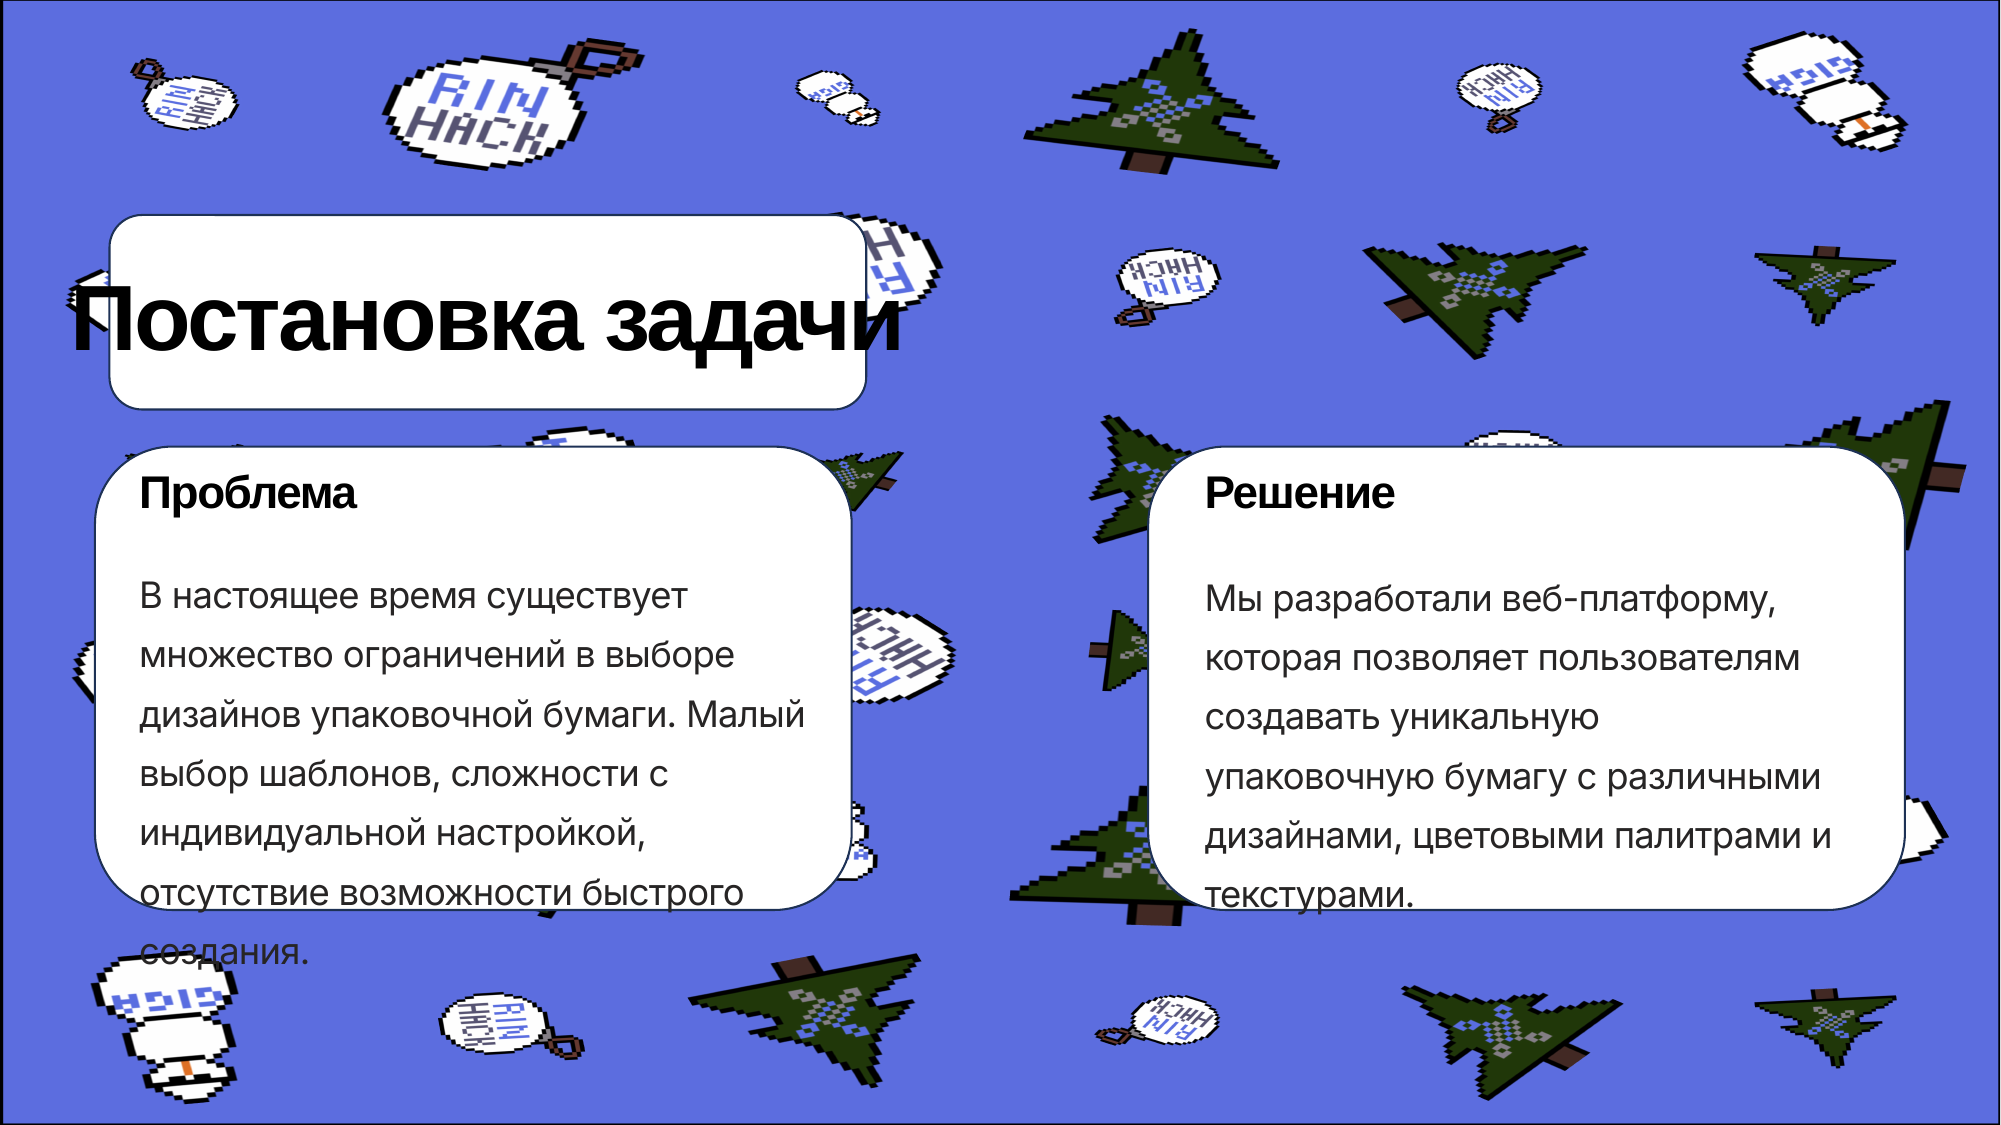

Постановка задачи

Проблема
Решение
В настоящее время существует множество ограничений в выборе дизайнов упаковочной бумаги. Малый выбор шаблонов, сложности с индивидуальной настройкой, отсутствие возможности быстрого создания.
Мы разработали веб-платформу, которая позволяет пользователям создавать уникальную упаковочную бумагу с различными дизайнами, цветовыми палитрами и текстурами.